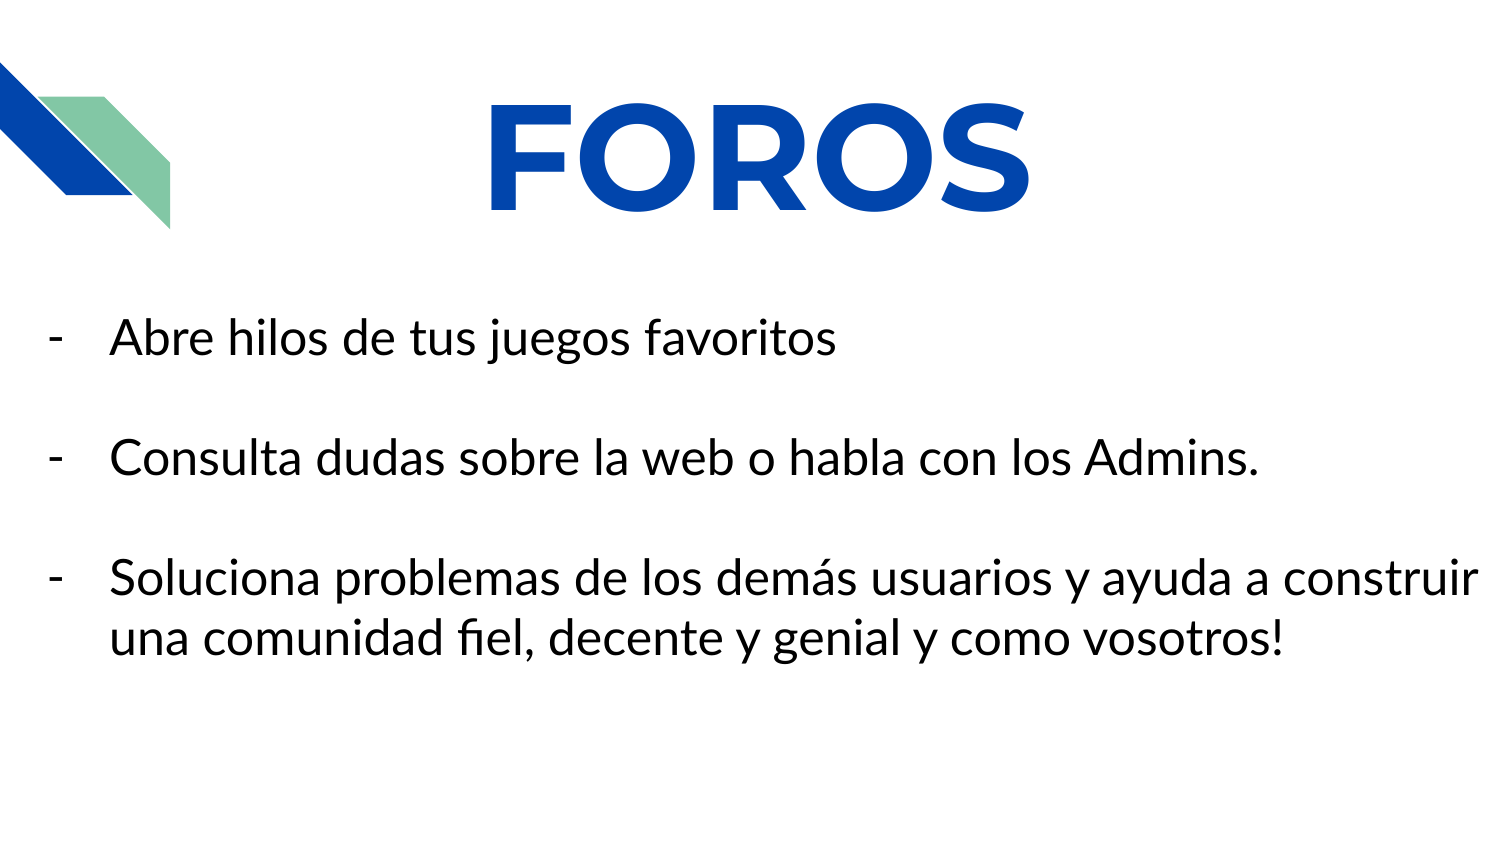

# FOROS
Abre hilos de tus juegos favoritos

Consulta dudas sobre la web o habla con los Admins.

Soluciona problemas de los demás usuarios y ayuda a construir una comunidad fiel, decente y genial y como vosotros!